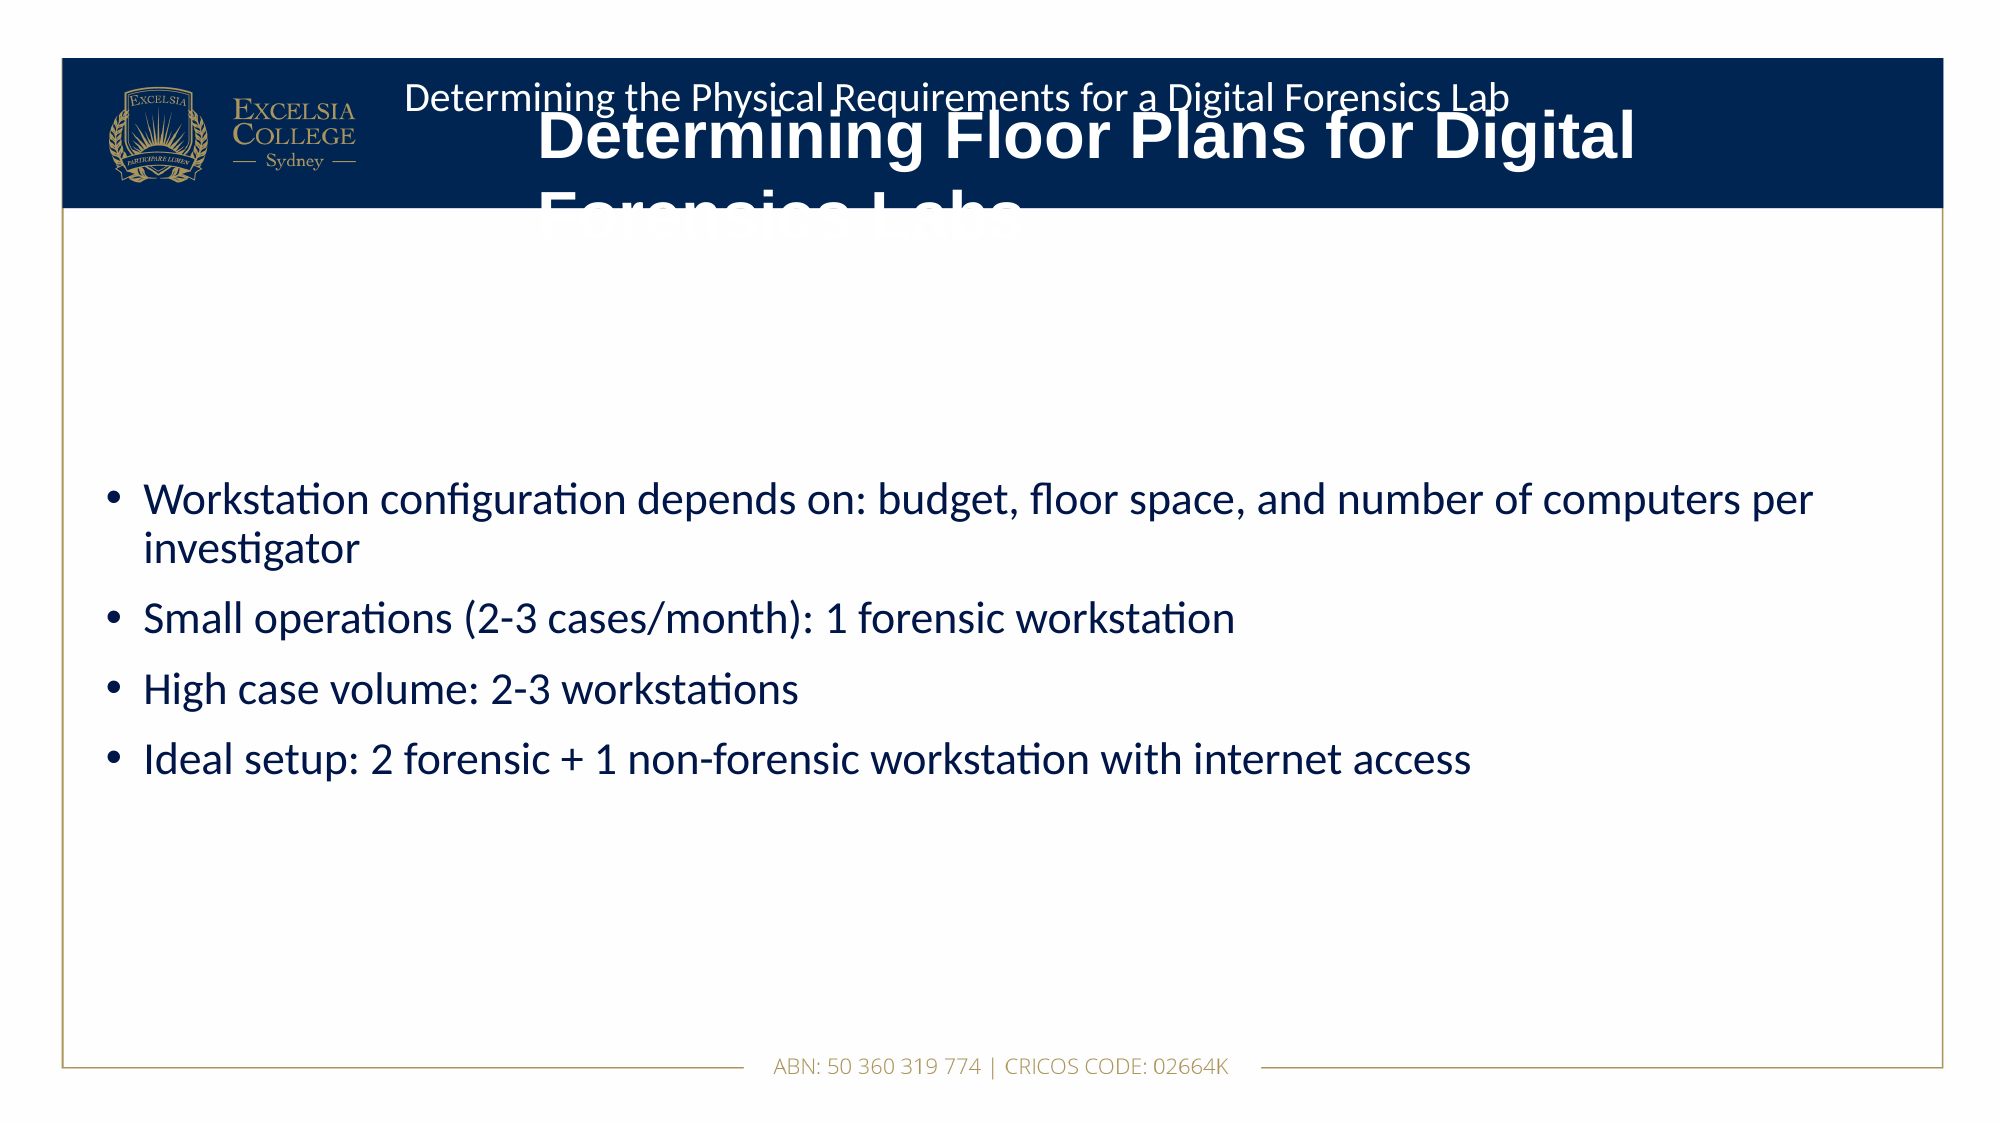

# Determining the Physical Requirements for a Digital Forensics Lab
Determining Floor Plans for Digital Forensics Labs
Workstation configuration depends on: budget, floor space, and number of computers per investigator
Small operations (2-3 cases/month): 1 forensic workstation
High case volume: 2-3 workstations
Ideal setup: 2 forensic + 1 non-forensic workstation with internet access